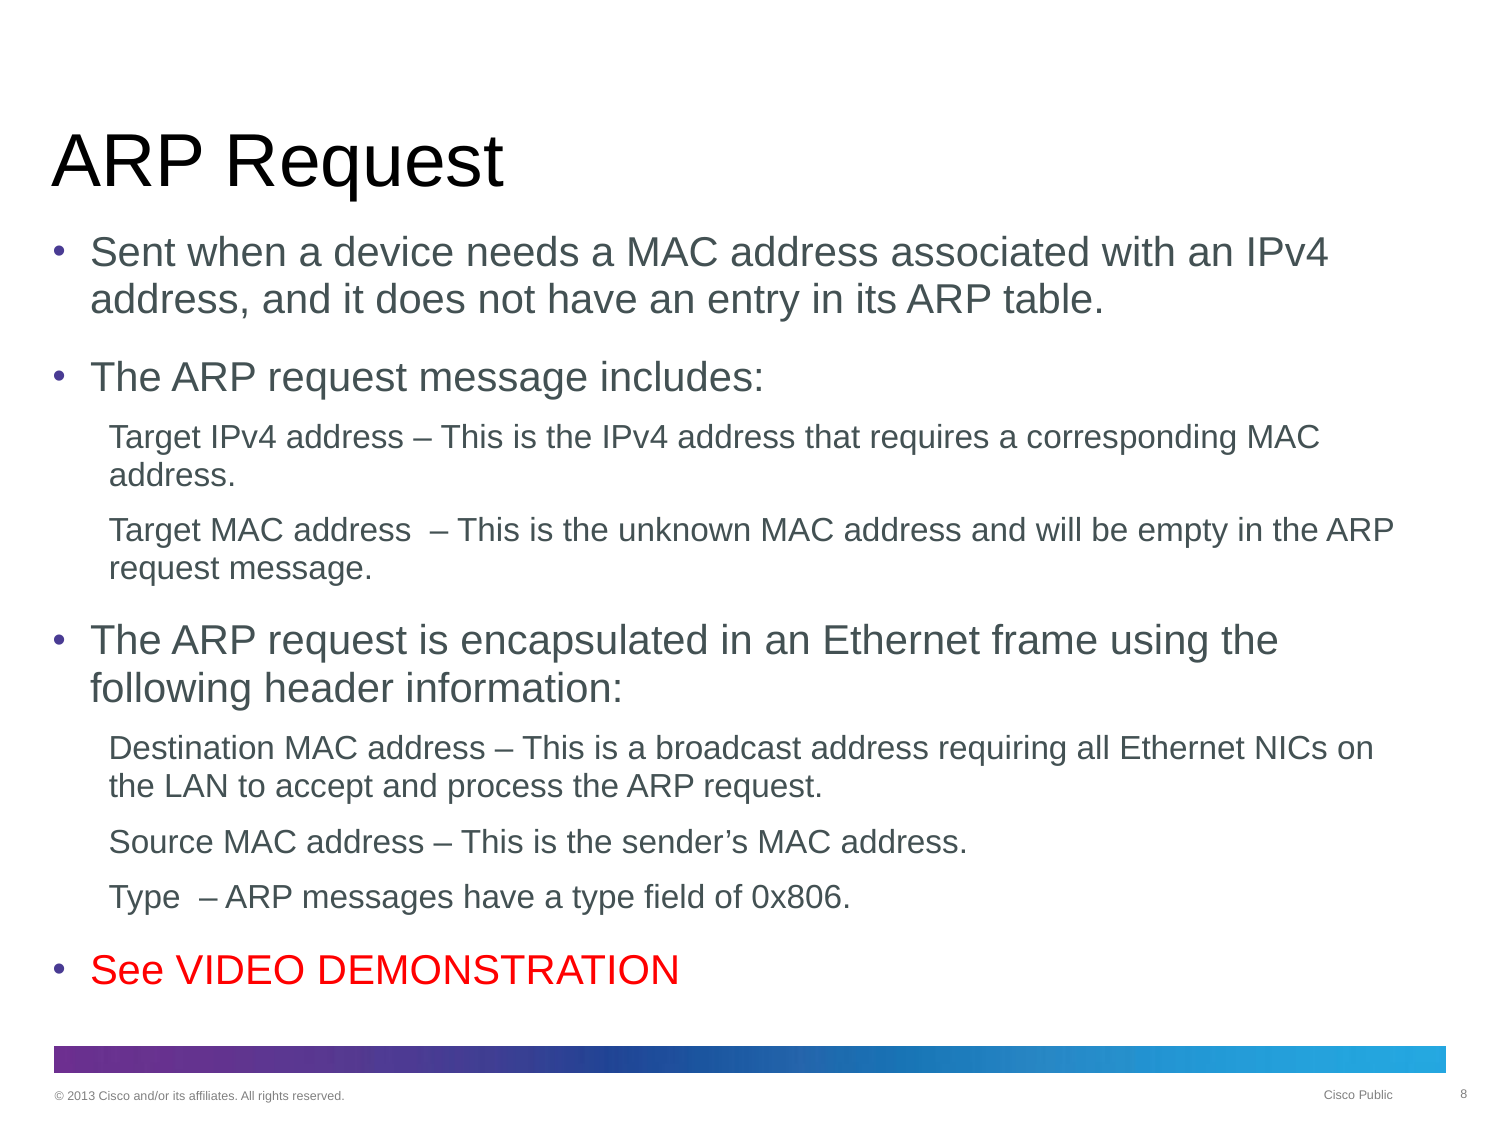

# ARP Request
Sent when a device needs a MAC address associated with an IPv4 address, and it does not have an entry in its ARP table.
The ARP request message includes:
Target IPv4 address – This is the IPv4 address that requires a corresponding MAC address.
Target MAC address  – This is the unknown MAC address and will be empty in the ARP request message.
The ARP request is encapsulated in an Ethernet frame using the following header information:
Destination MAC address – This is a broadcast address requiring all Ethernet NICs on the LAN to accept and process the ARP request.
Source MAC address – This is the sender’s MAC address.
Type  – ARP messages have a type field of 0x806.
See VIDEO DEMONSTRATION